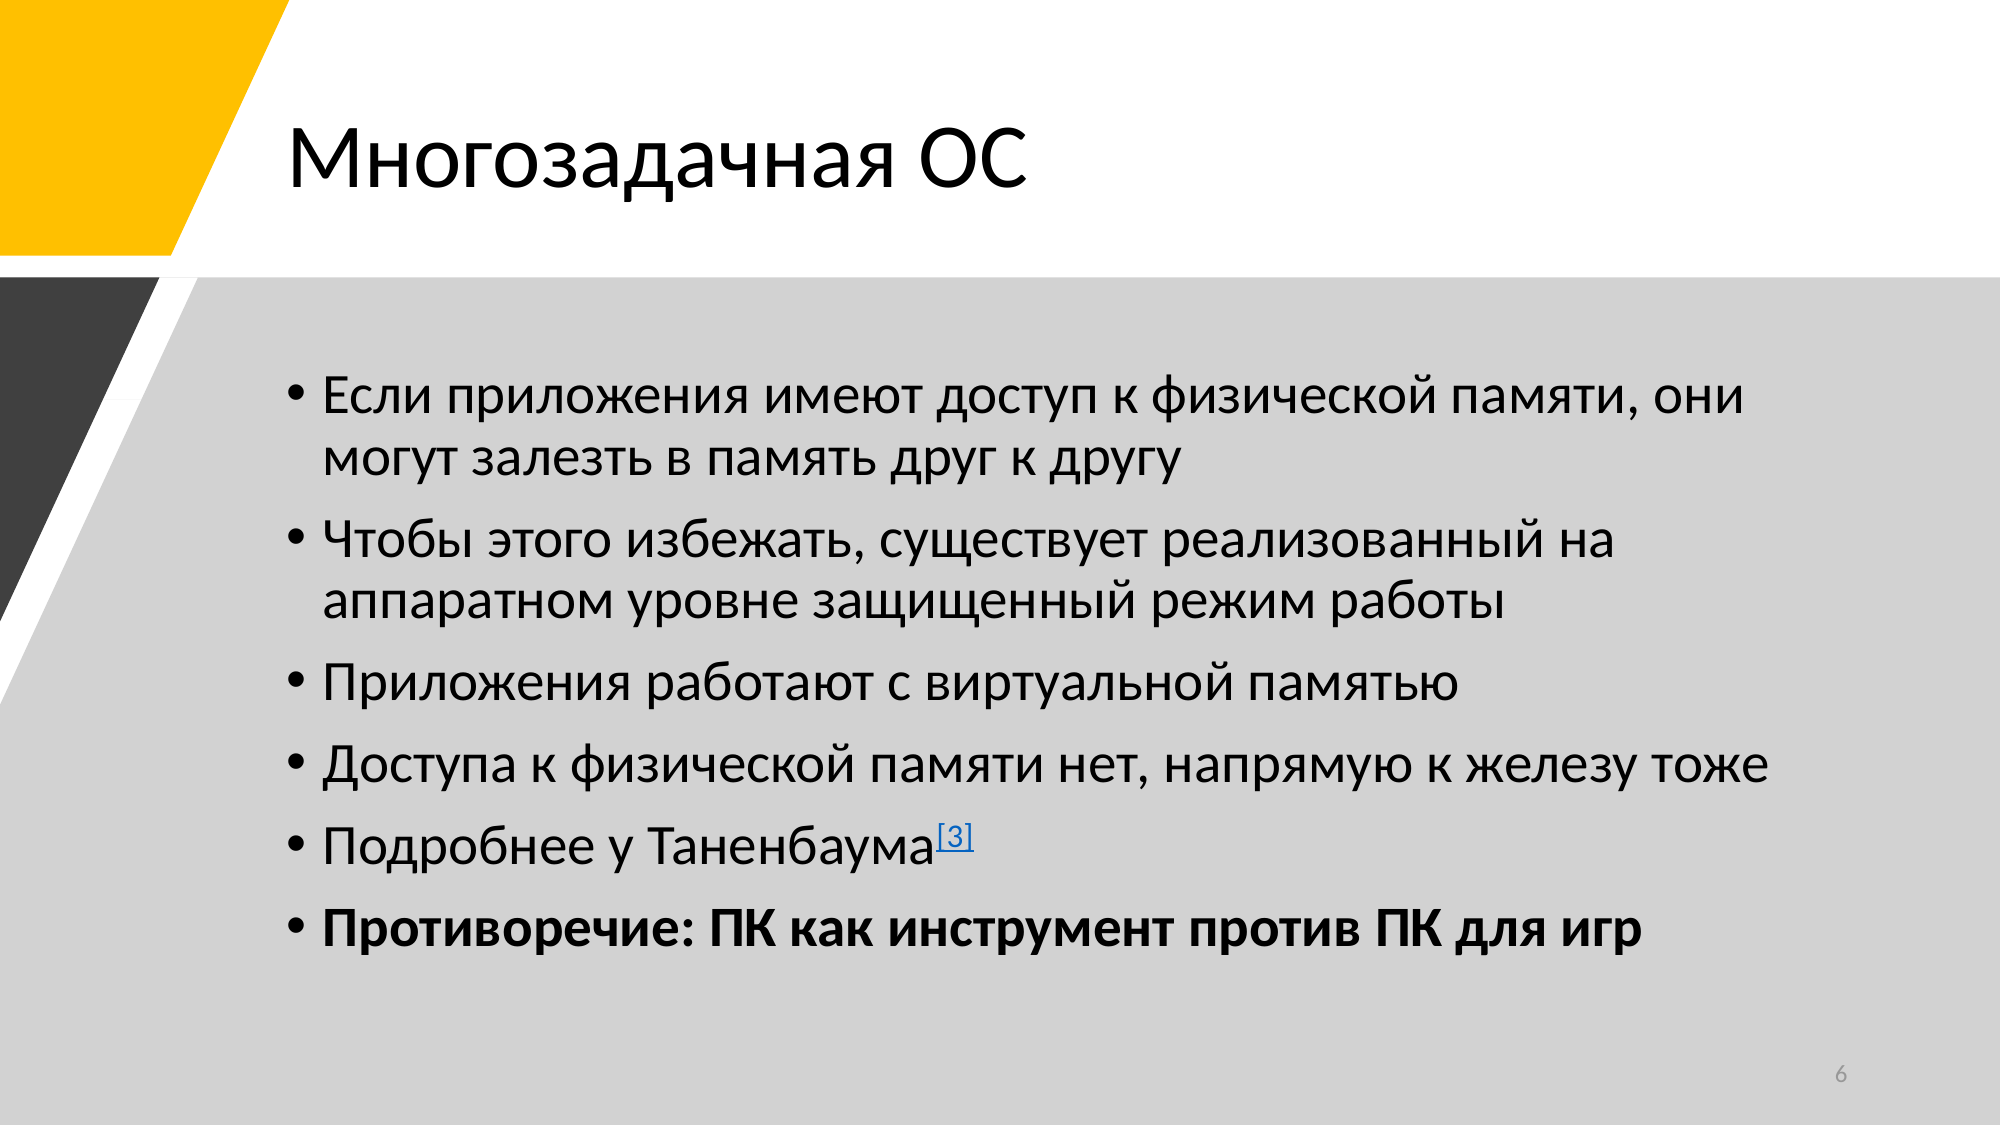

# Многозадачная ОС

Если приложения имеют доступ к физической памяти, они могут залезть в память друг к другу
Чтобы этого избежать, существует реализованный на аппаратном уровне защищенный режим работы
Приложения работают с виртуальной памятью
Доступа к физической памяти нет, напрямую к железу тоже
Подробнее у Таненбаума[3]
Противоречие: ПК как инструмент против ПК для игр
6